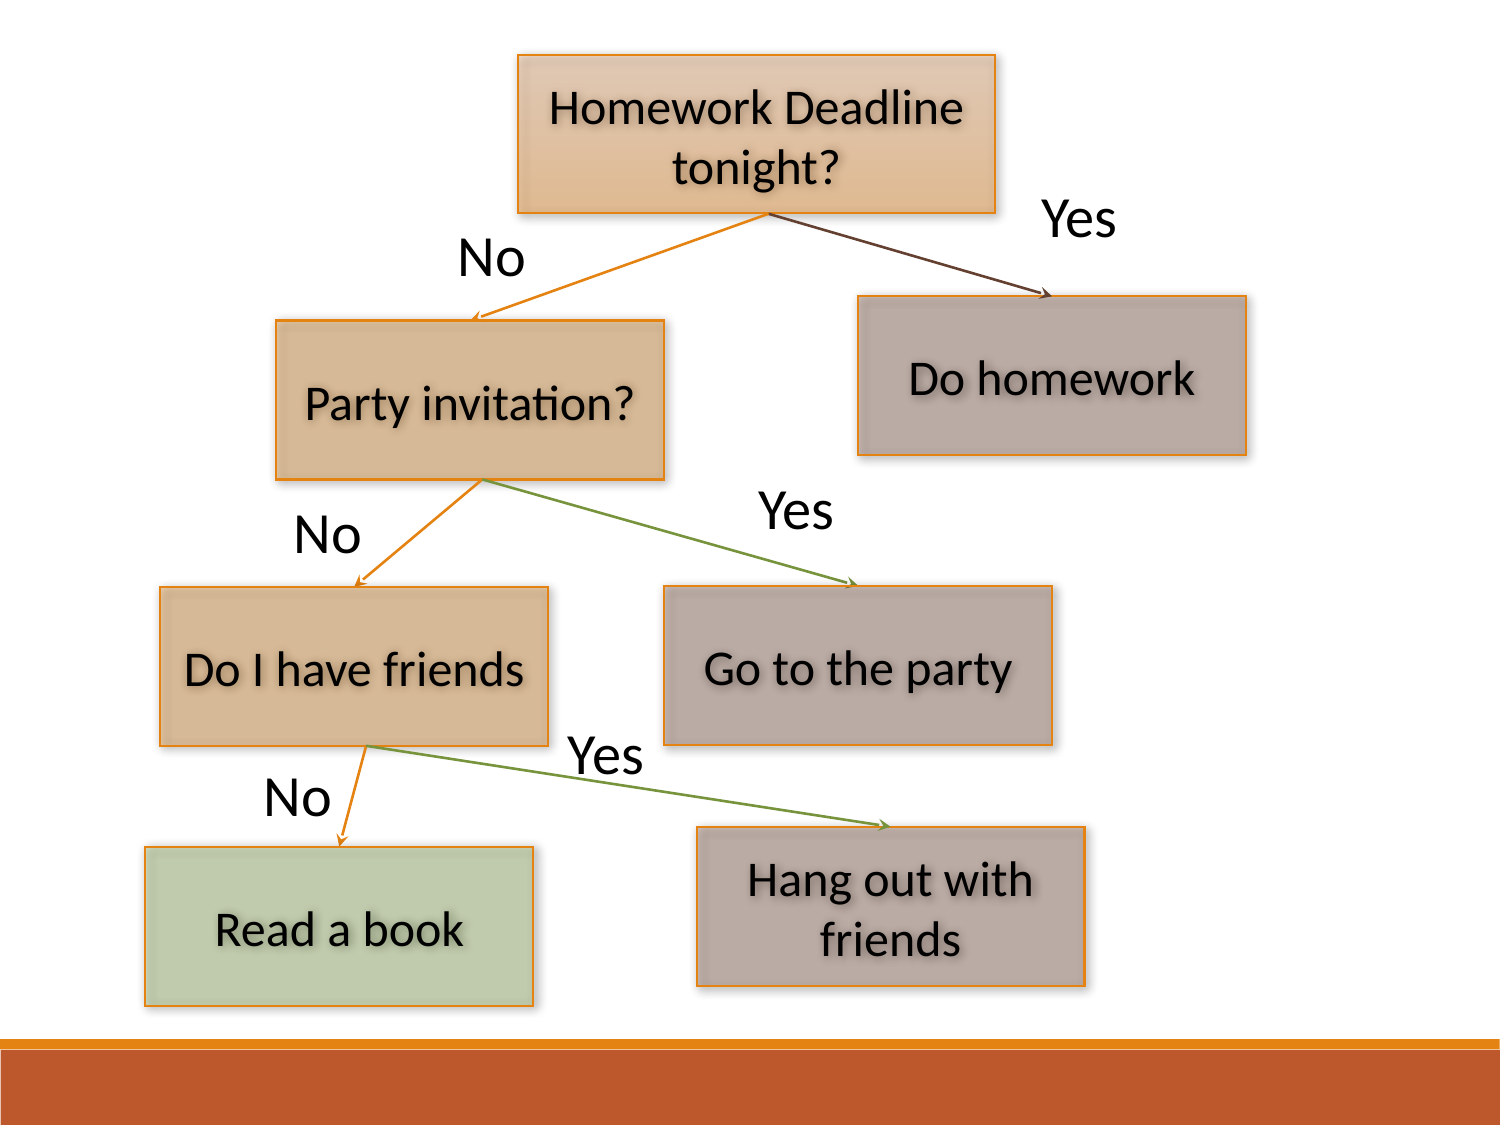

Homework Deadline tonight?
Yes
Do homework
No
Party invitation?
Yes
Go to the party
No
Do I have friends
Yes
Hang out with friends
No
Read a book